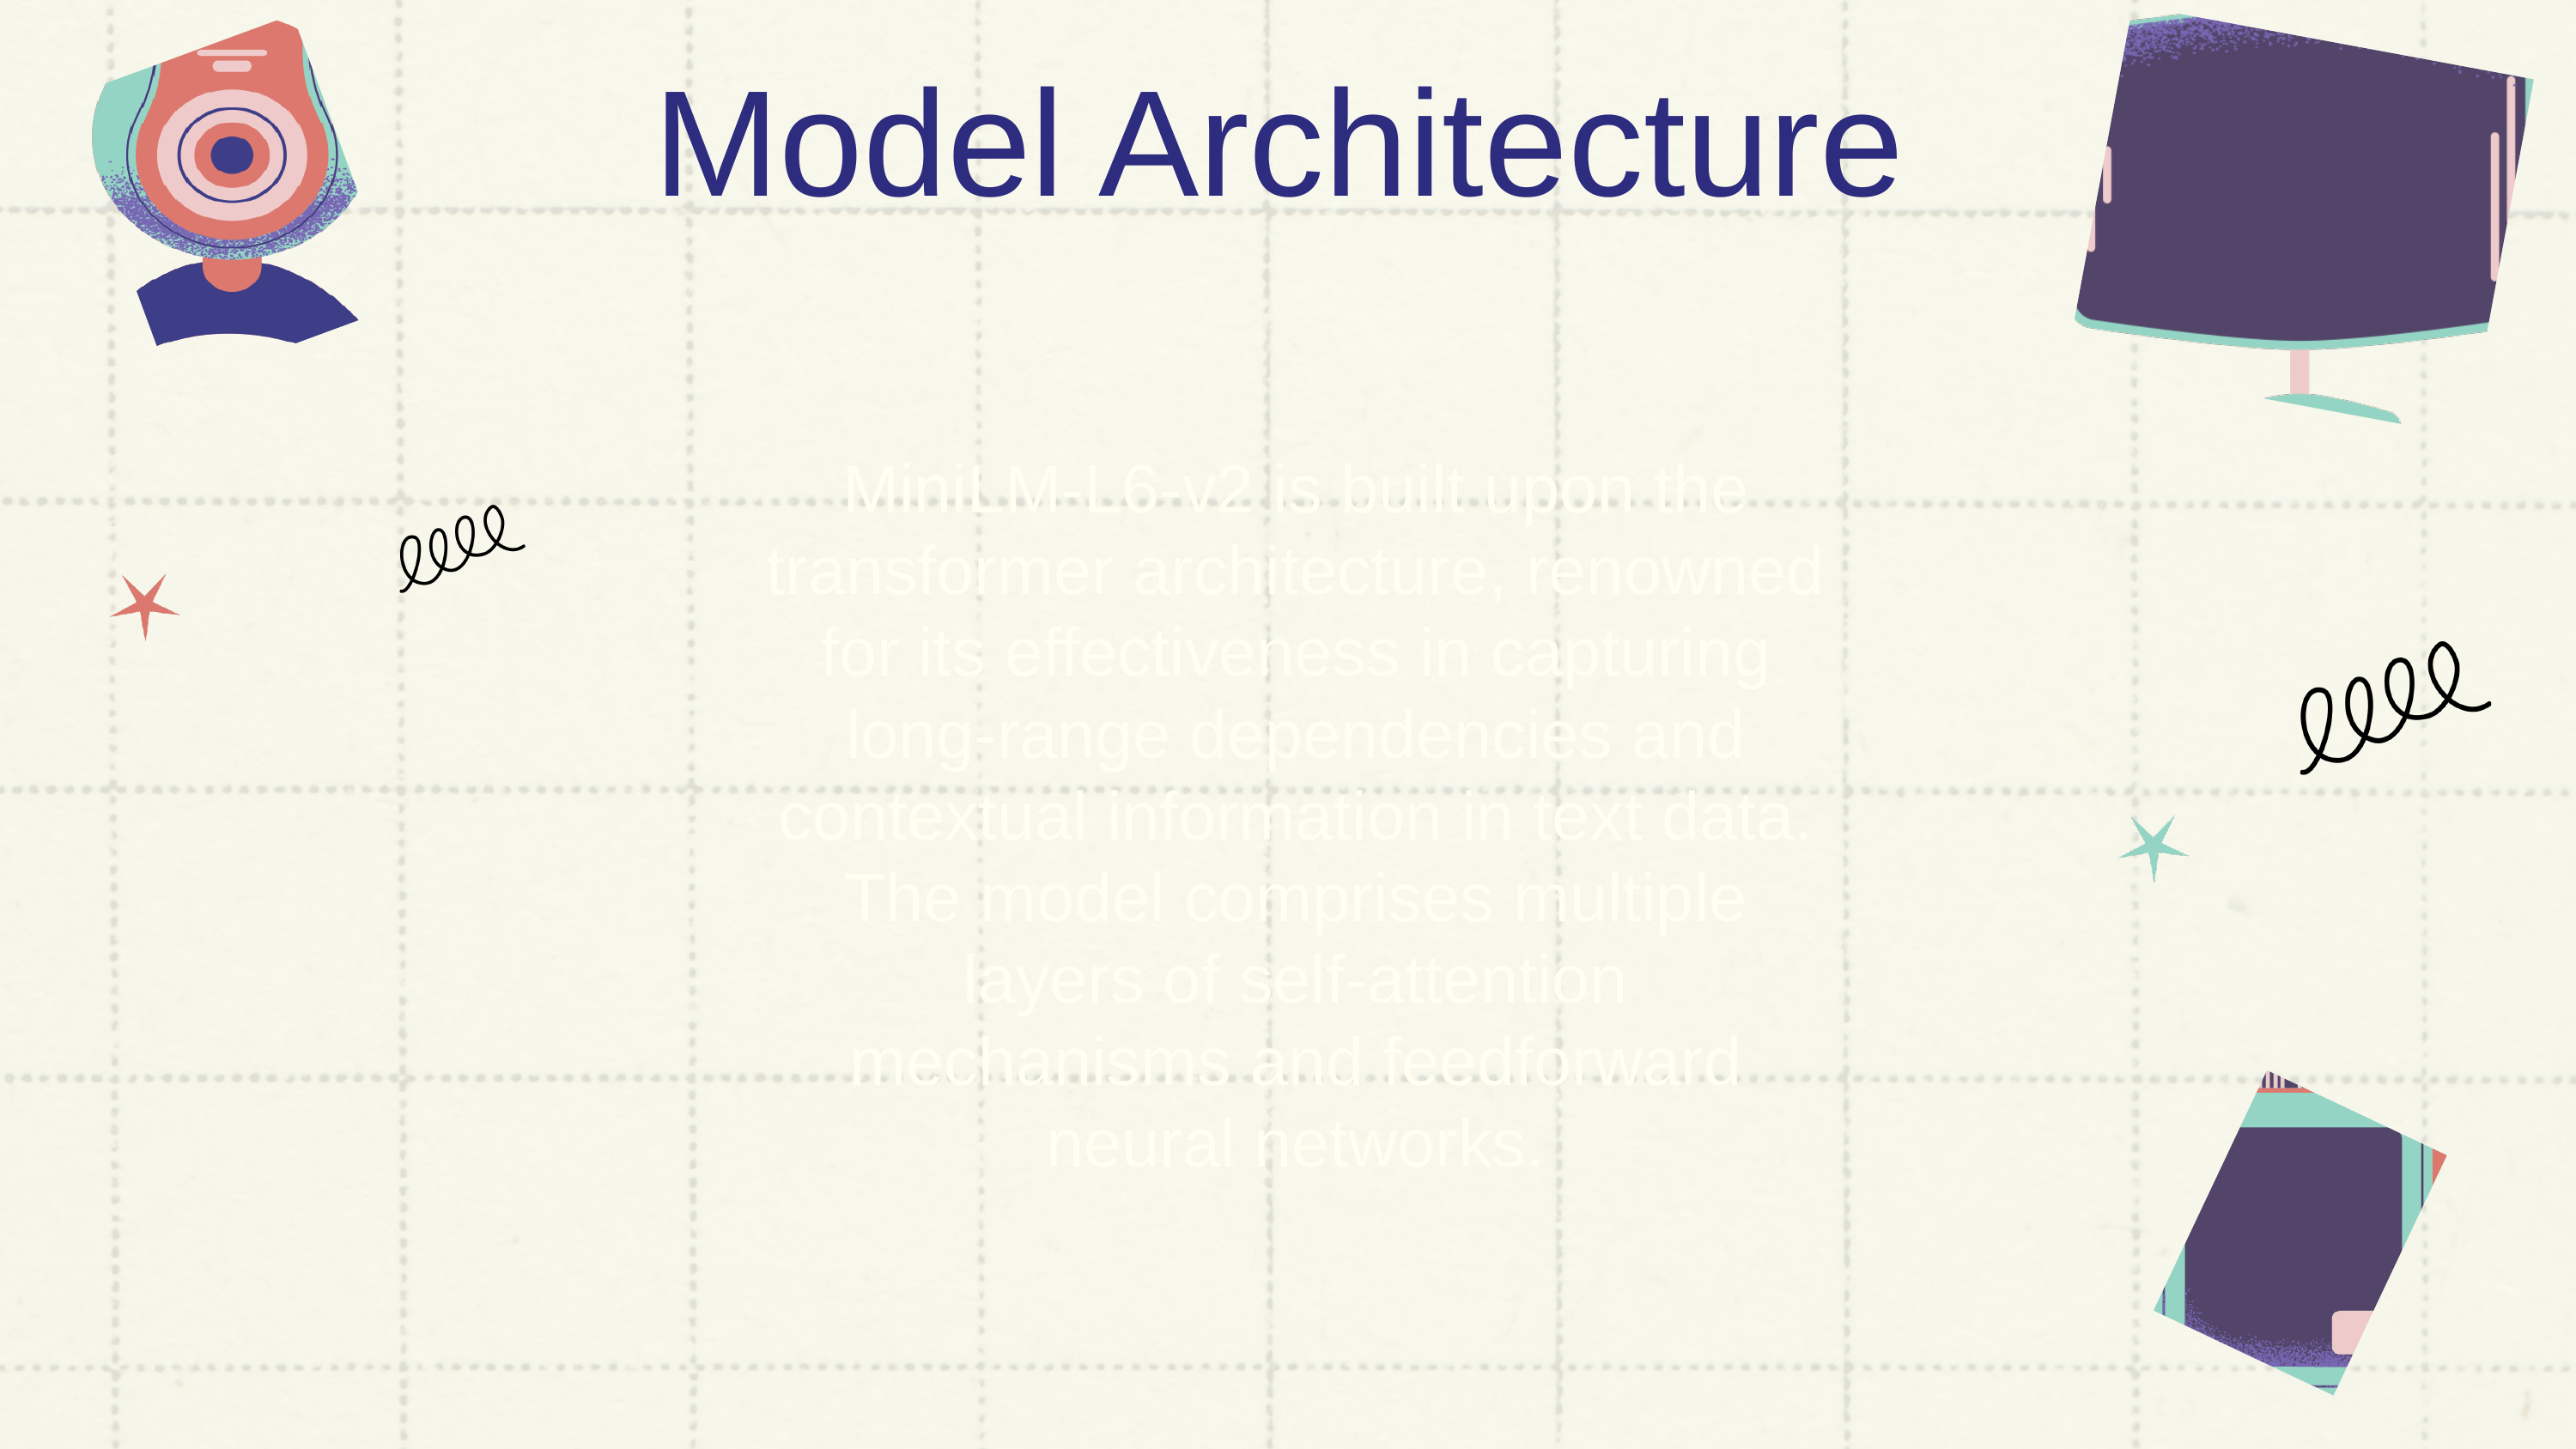

Model Architecture
MiniLM-L6-v2 is built upon the transformer architecture, renowned for its effectiveness in capturing long-range dependencies and contextual information in text data. The model comprises multiple layers of self-attention mechanisms and feedforward neural networks.